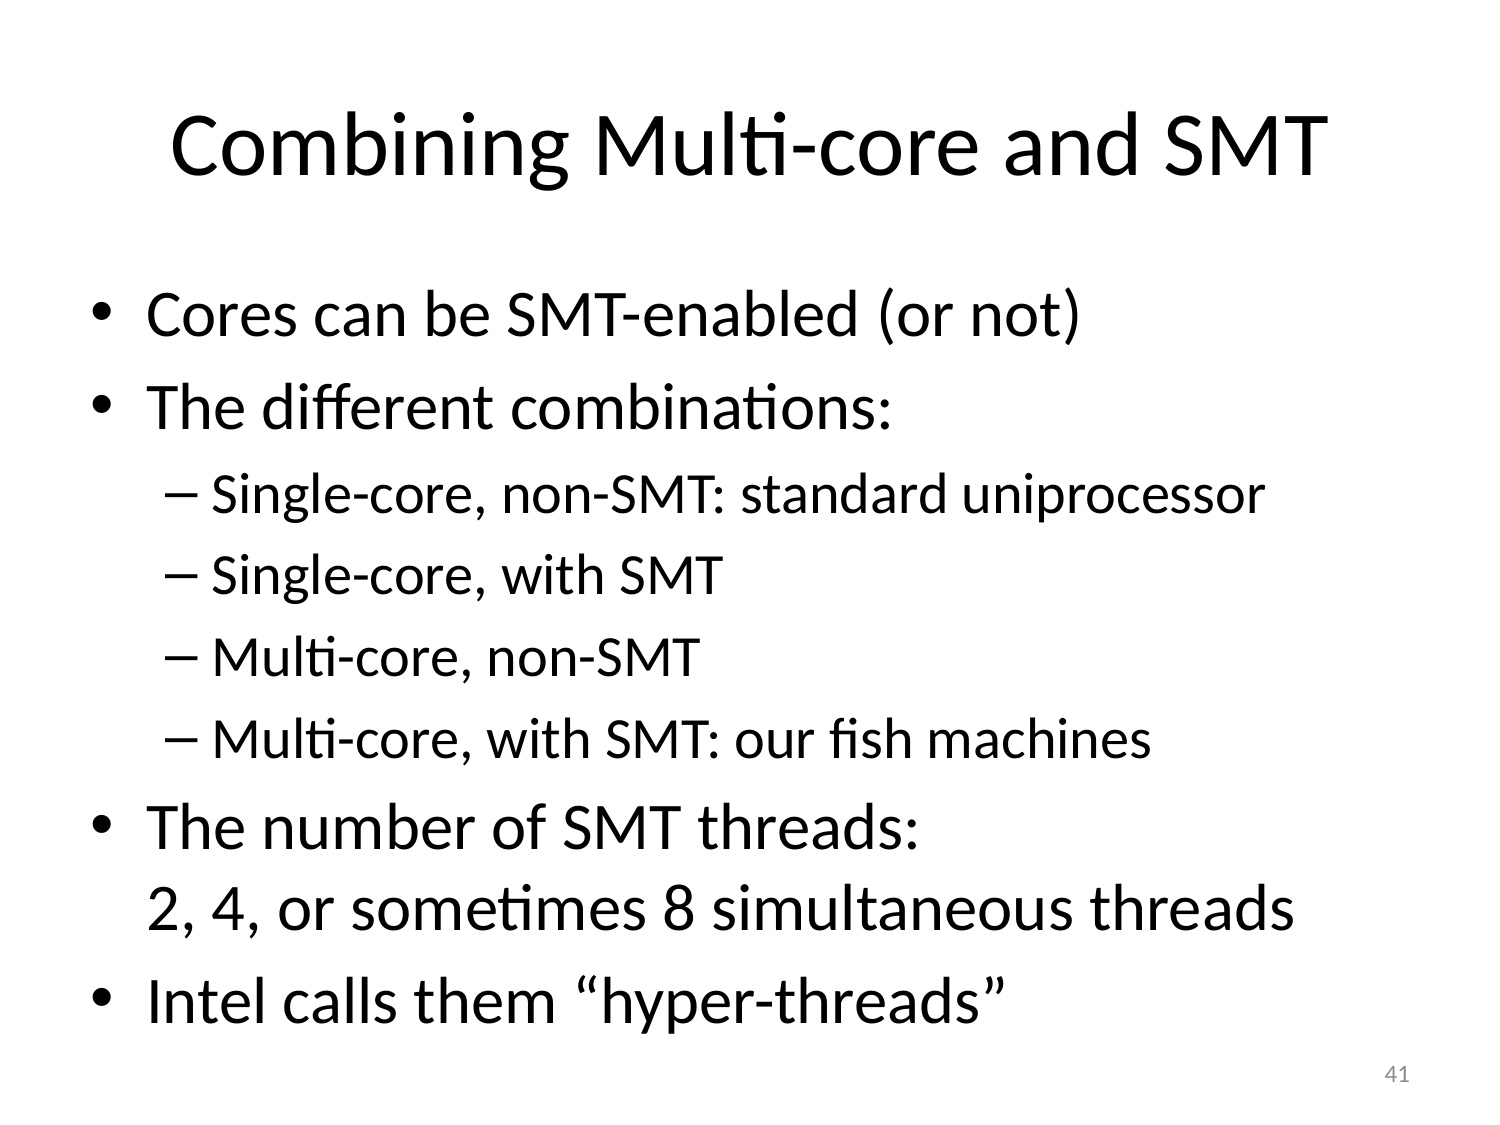

# Combining Multi-core and SMT
Cores can be SMT-enabled (or not)
The different combinations:
Single-core, non-SMT: standard uniprocessor
Single-core, with SMT
Multi-core, non-SMT
Multi-core, with SMT: our fish machines
The number of SMT threads:
2, 4, or sometimes 8 simultaneous threads
Intel calls them “hyper-threads”
41